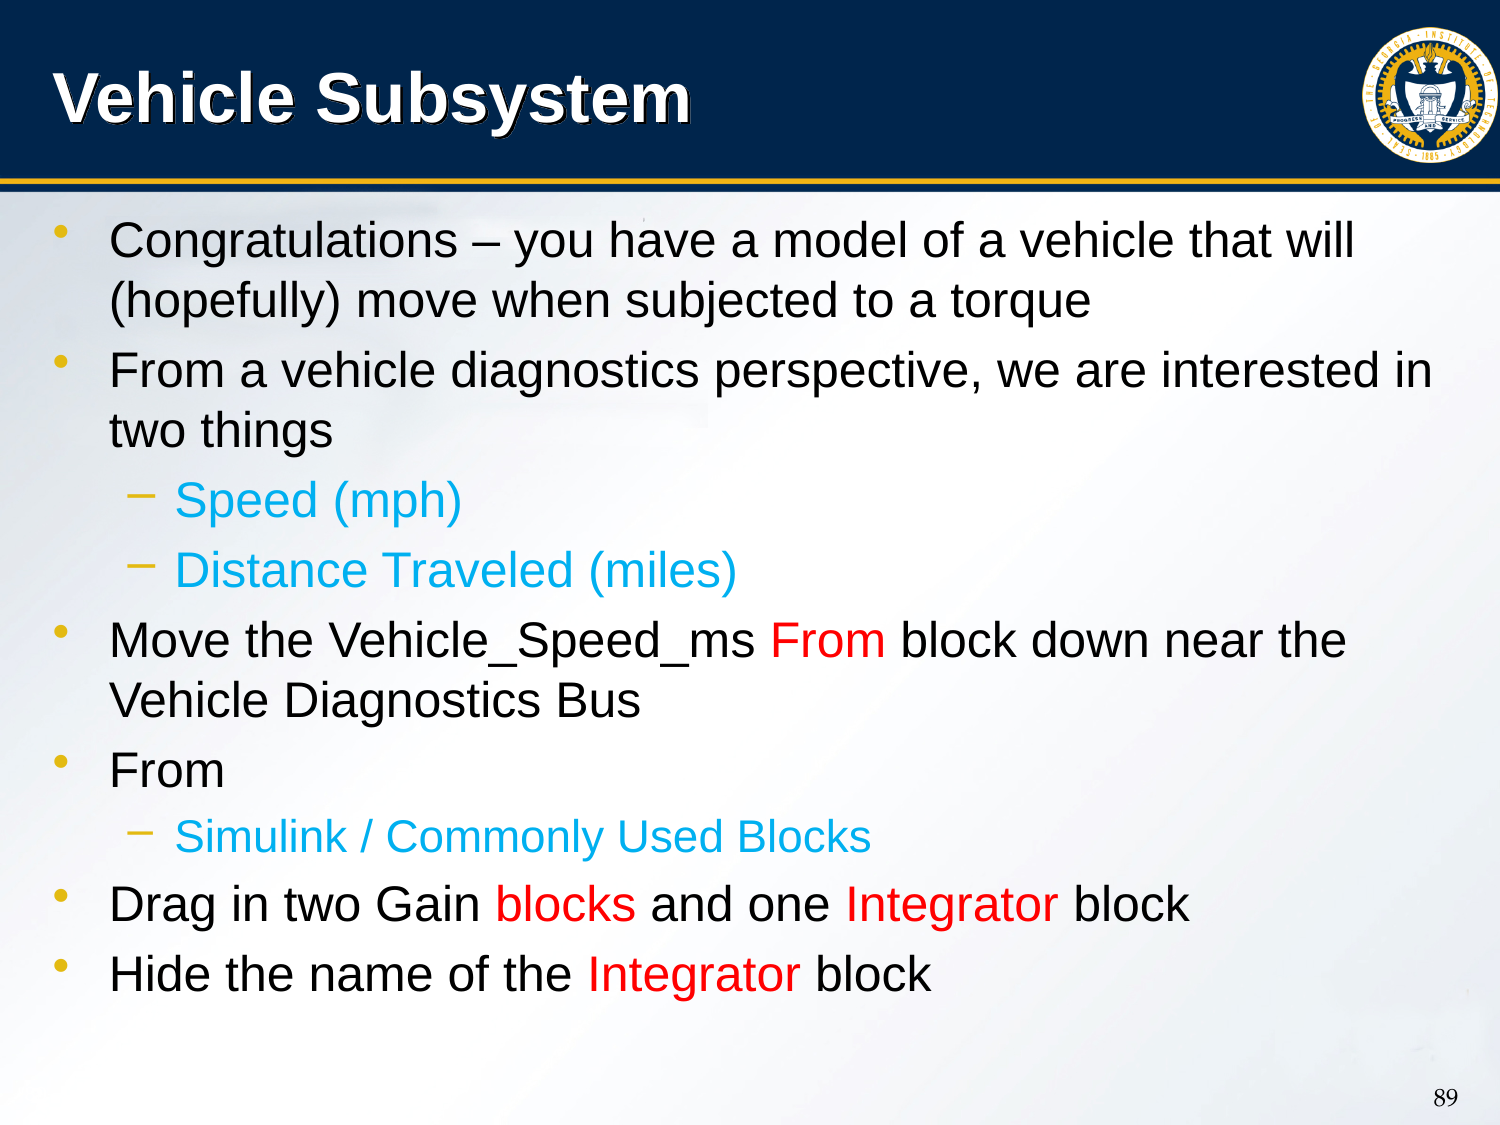

# Vehicle Subsystem

Congratulations – you have a model of a vehicle that will (hopefully) move when subjected to a torque
From a vehicle diagnostics perspective, we are interested in two things
Speed (mph)
Distance Traveled (miles)
Move the Vehicle_Speed_ms From block down near the Vehicle Diagnostics Bus
From
Simulink / Commonly Used Blocks
Drag in two Gain blocks and one Integrator block
Hide the name of the Integrator block